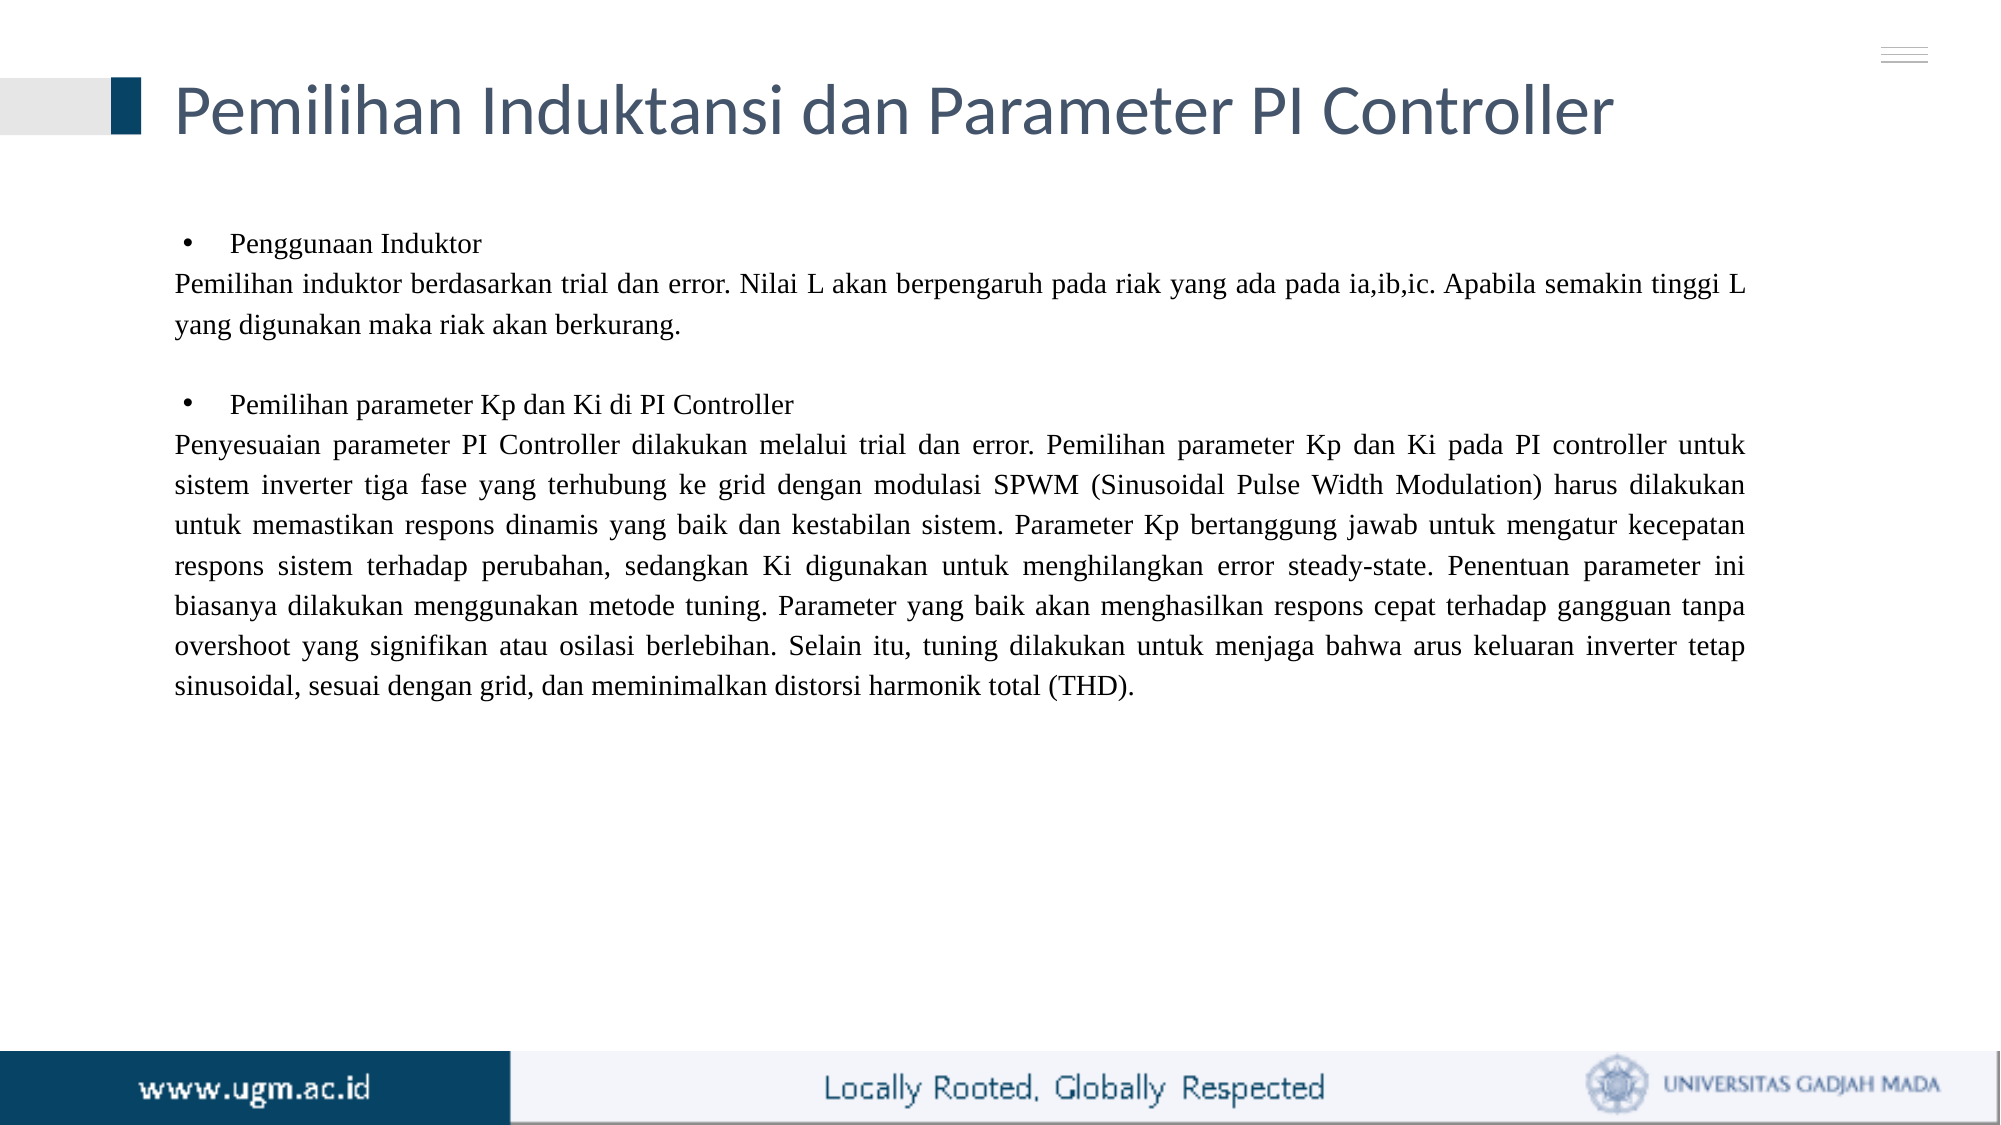

# Pemilihan Induktansi dan Parameter PI Controller
Penggunaan Induktor
Pemilihan induktor berdasarkan trial dan error. Nilai L akan berpengaruh pada riak yang ada pada ia,ib,ic. Apabila semakin tinggi L yang digunakan maka riak akan berkurang.

Pemilihan parameter Kp dan Ki di PI Controller
Penyesuaian parameter PI Controller dilakukan melalui trial dan error. Pemilihan parameter Kp dan Ki pada PI controller untuk sistem inverter tiga fase yang terhubung ke grid dengan modulasi SPWM (Sinusoidal Pulse Width Modulation) harus dilakukan untuk memastikan respons dinamis yang baik dan kestabilan sistem. Parameter Kp bertanggung jawab untuk mengatur kecepatan respons sistem terhadap perubahan, sedangkan Ki digunakan untuk menghilangkan error steady-state. Penentuan parameter ini biasanya dilakukan menggunakan metode tuning. Parameter yang baik akan menghasilkan respons cepat terhadap gangguan tanpa overshoot yang signifikan atau osilasi berlebihan. Selain itu, tuning dilakukan untuk menjaga bahwa arus keluaran inverter tetap sinusoidal, sesuai dengan grid, dan meminimalkan distorsi harmonik total (THD).